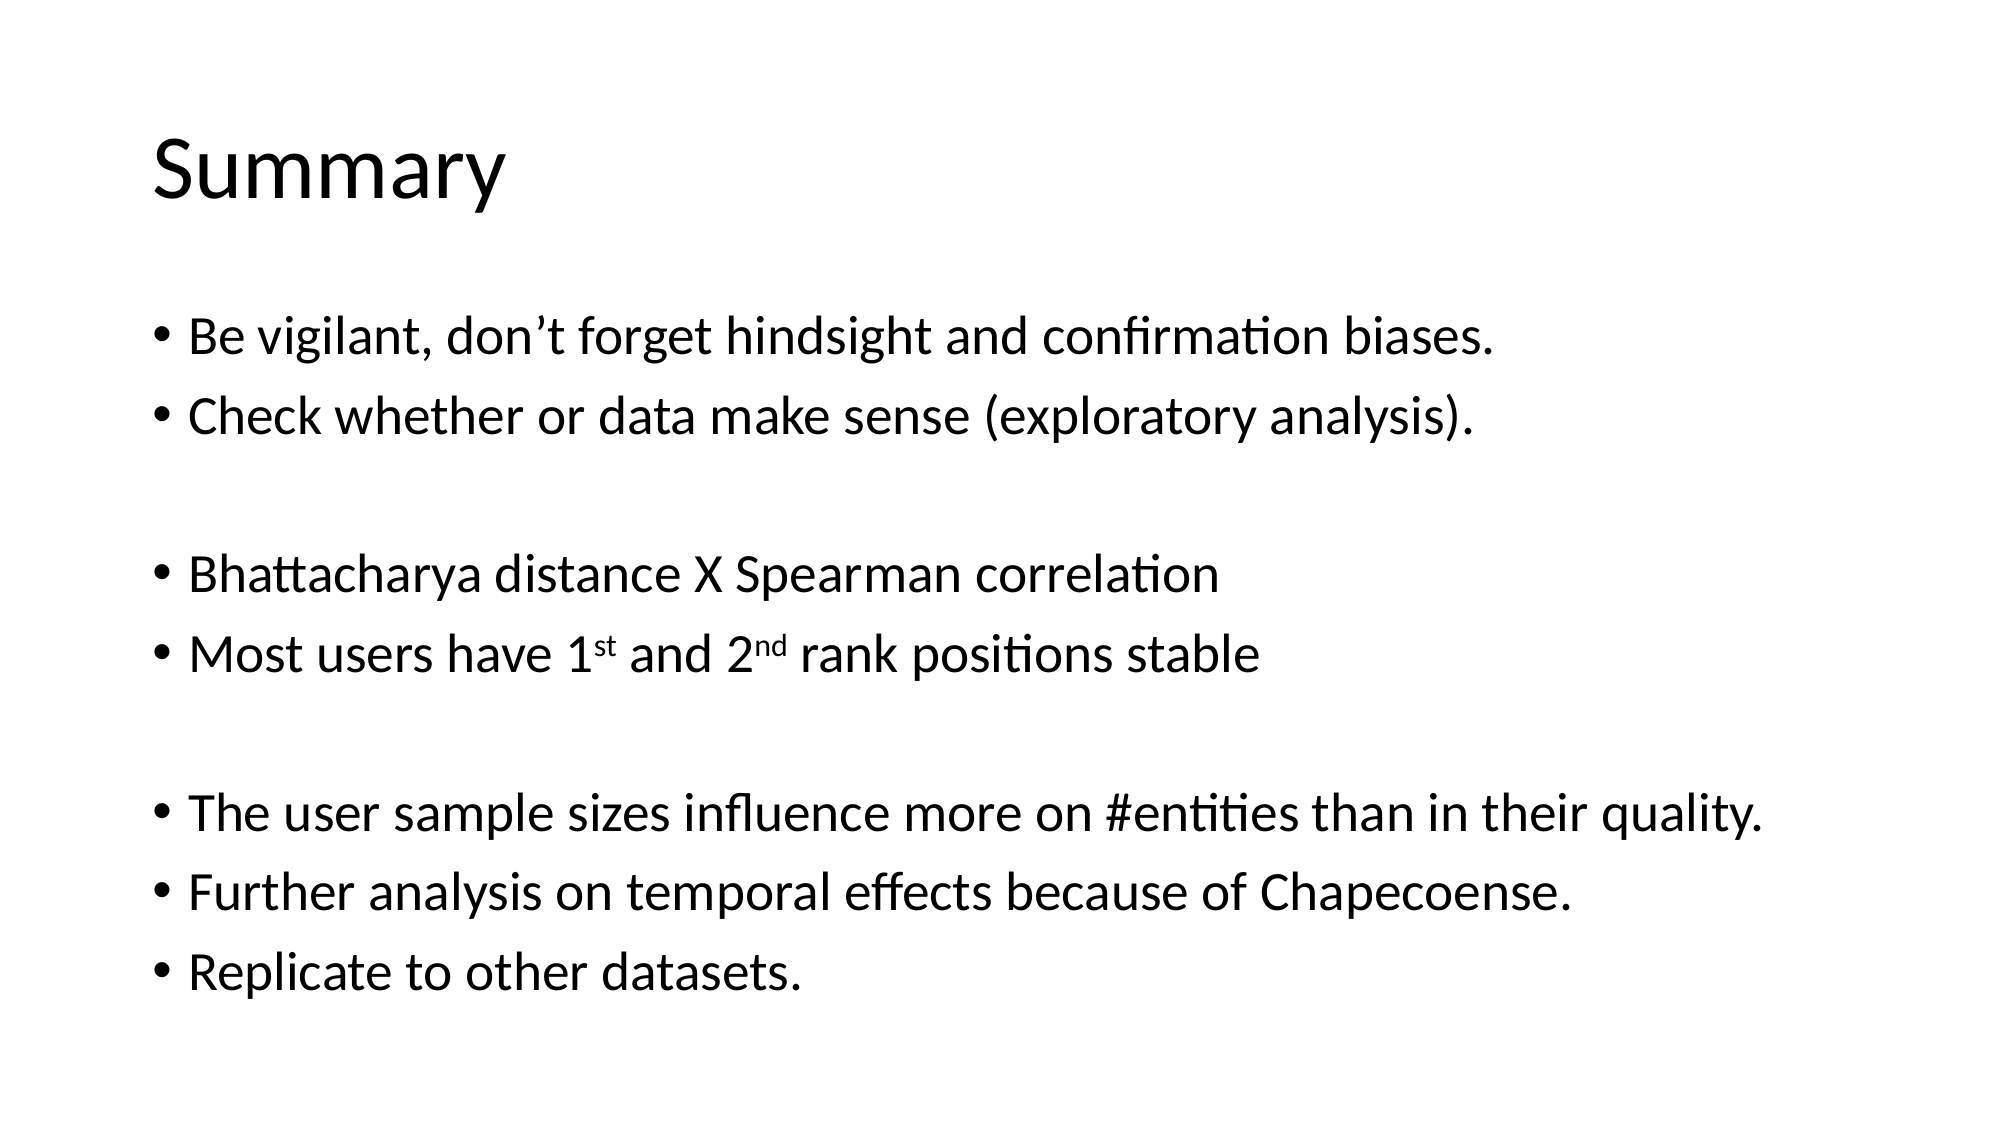

# Summary
Be vigilant, don’t forget hindsight and confirmation biases.
Check whether or data make sense (exploratory analysis).

Bhattacharya distance X Spearman correlation
Most users have 1st and 2nd rank positions stable

The user sample sizes influence more on #entities than in their quality.
Further analysis on temporal effects because of Chapecoense.
Replicate to other datasets.